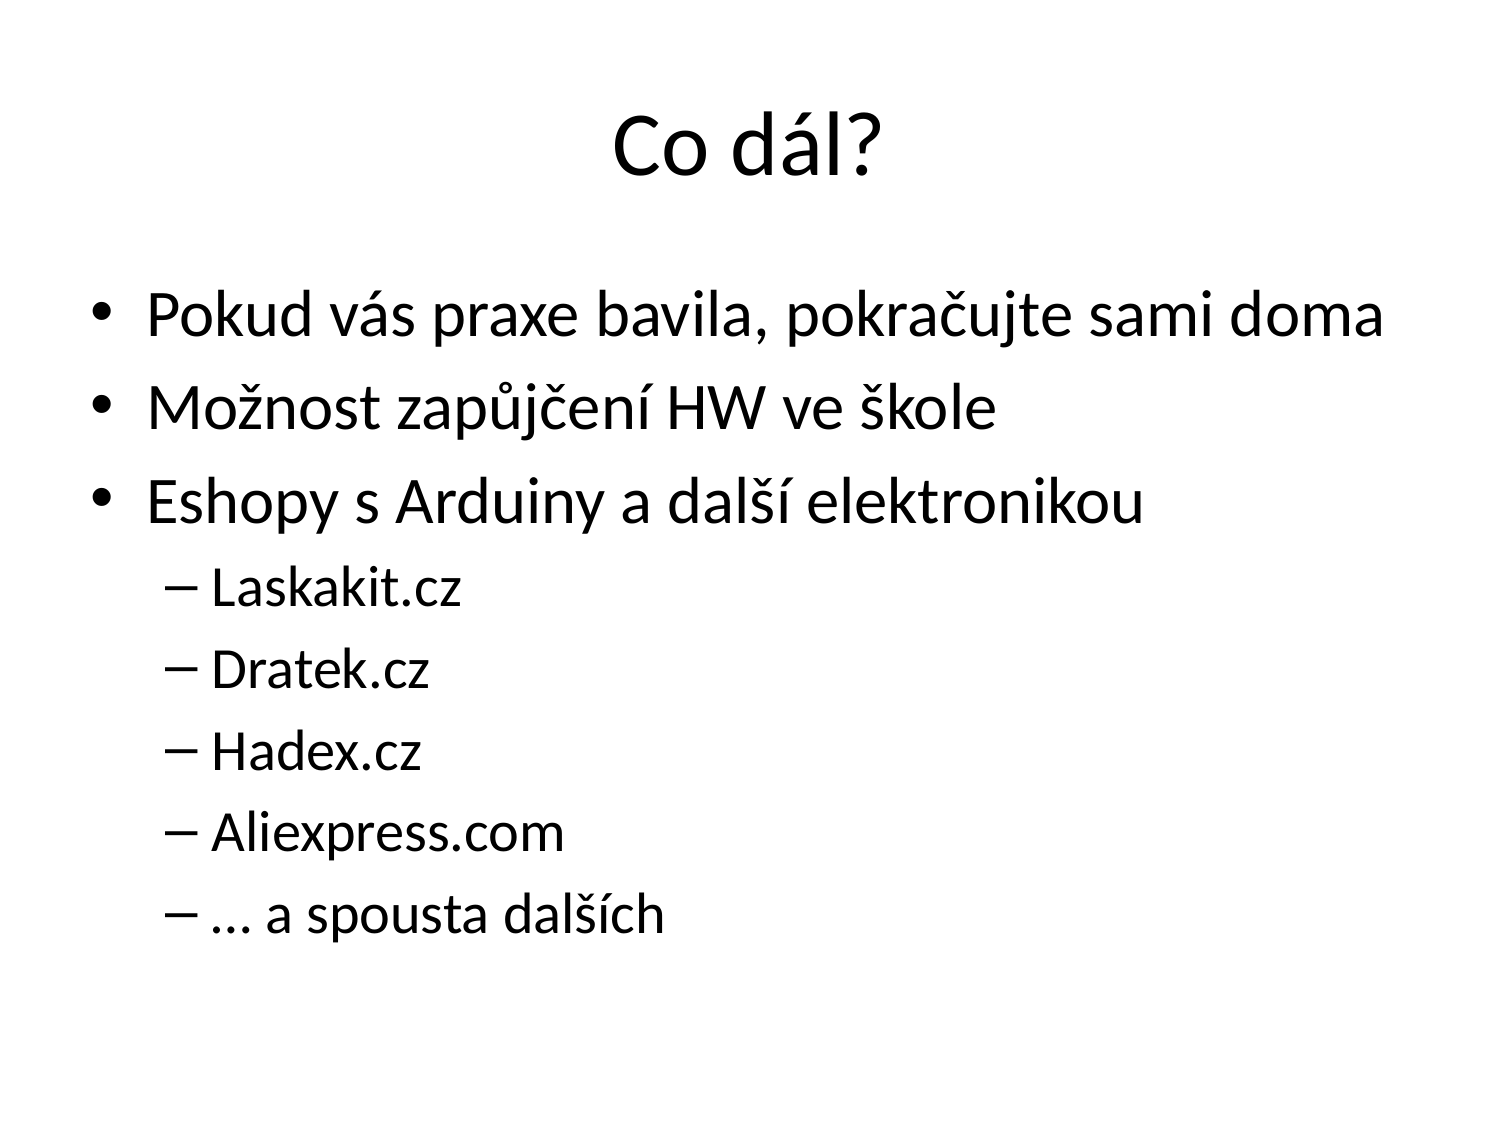

# Co dál?
Pokud vás praxe bavila, pokračujte sami doma
Možnost zapůjčení HW ve škole
Eshopy s Arduiny a další elektronikou
Laskakit.cz
Dratek.cz
Hadex.cz
Aliexpress.com
… a spousta dalších